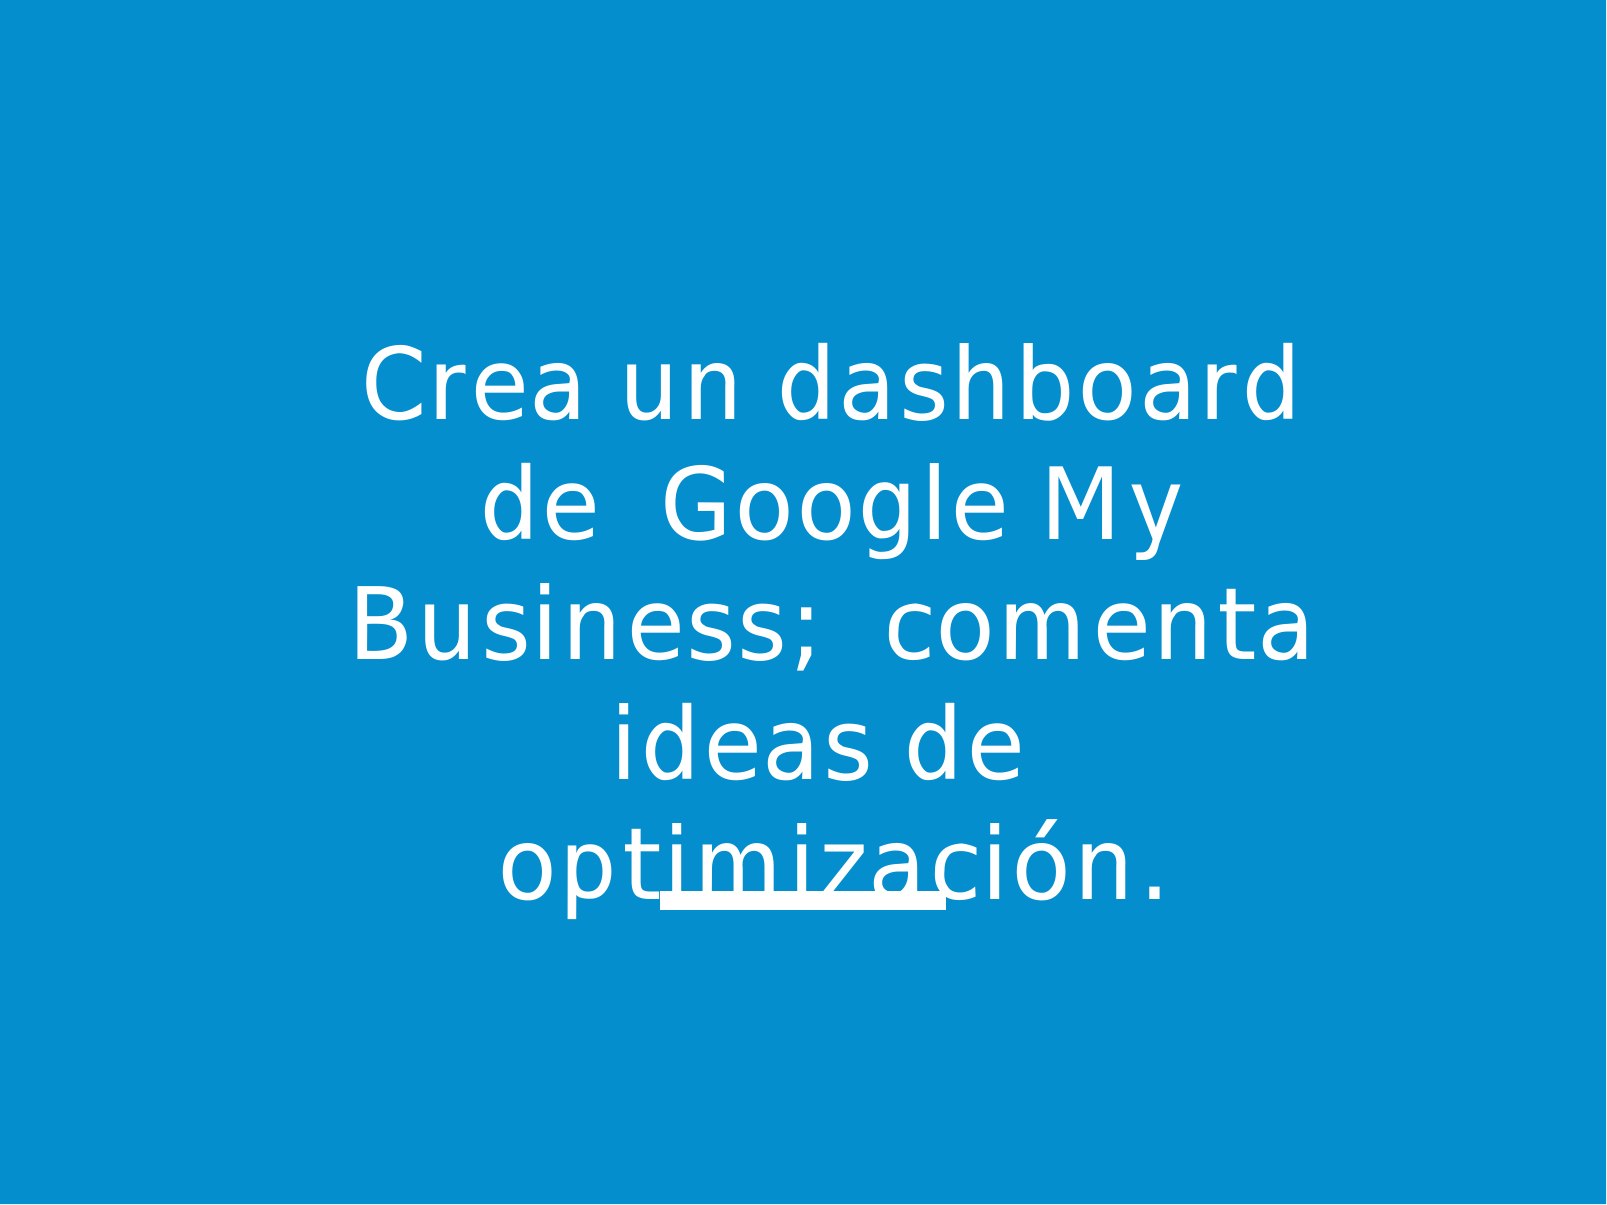

Crea un dashboard de  Google My Business;  comenta ideas de  optimización.